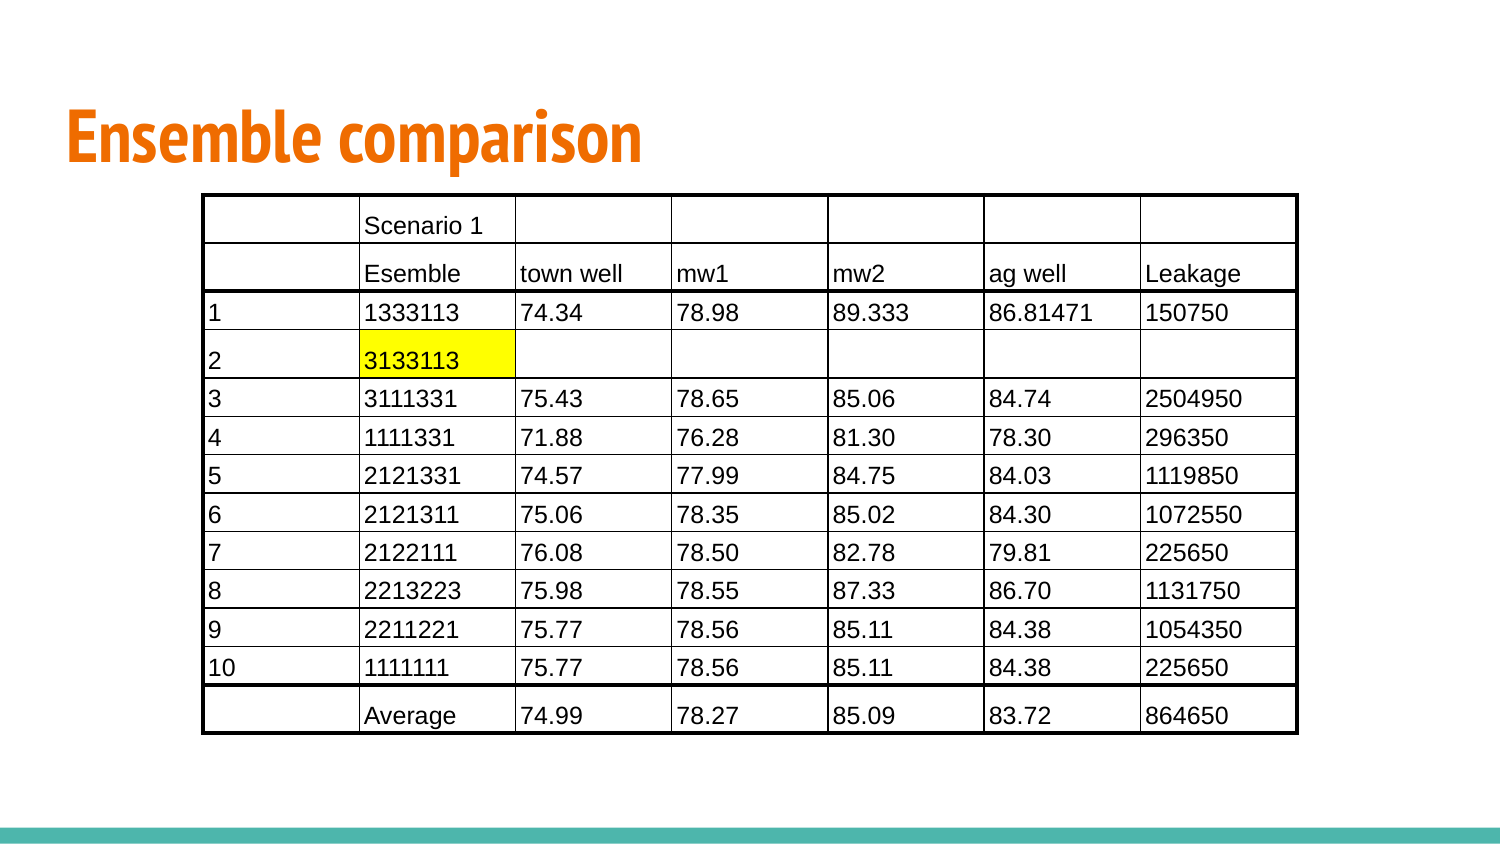

# Ensemble comparison
|  | Scenario 1 |  |  |  |  |  |
| --- | --- | --- | --- | --- | --- | --- |
|  | Esemble | town well | mw1 | mw2 | ag well | Leakage |
| 1 | 1333113 | 74.34 | 78.98 | 89.333 | 86.81471 | 150750 |
| 2 | 3133113 |  |  |  |  |  |
| 3 | 3111331 | 75.43 | 78.65 | 85.06 | 84.74 | 2504950 |
| 4 | 1111331 | 71.88 | 76.28 | 81.30 | 78.30 | 296350 |
| 5 | 2121331 | 74.57 | 77.99 | 84.75 | 84.03 | 1119850 |
| 6 | 2121311 | 75.06 | 78.35 | 85.02 | 84.30 | 1072550 |
| 7 | 2122111 | 76.08 | 78.50 | 82.78 | 79.81 | 225650 |
| 8 | 2213223 | 75.98 | 78.55 | 87.33 | 86.70 | 1131750 |
| 9 | 2211221 | 75.77 | 78.56 | 85.11 | 84.38 | 1054350 |
| 10 | 1111111 | 75.77 | 78.56 | 85.11 | 84.38 | 225650 |
|  | Average | 74.99 | 78.27 | 85.09 | 83.72 | 864650 |